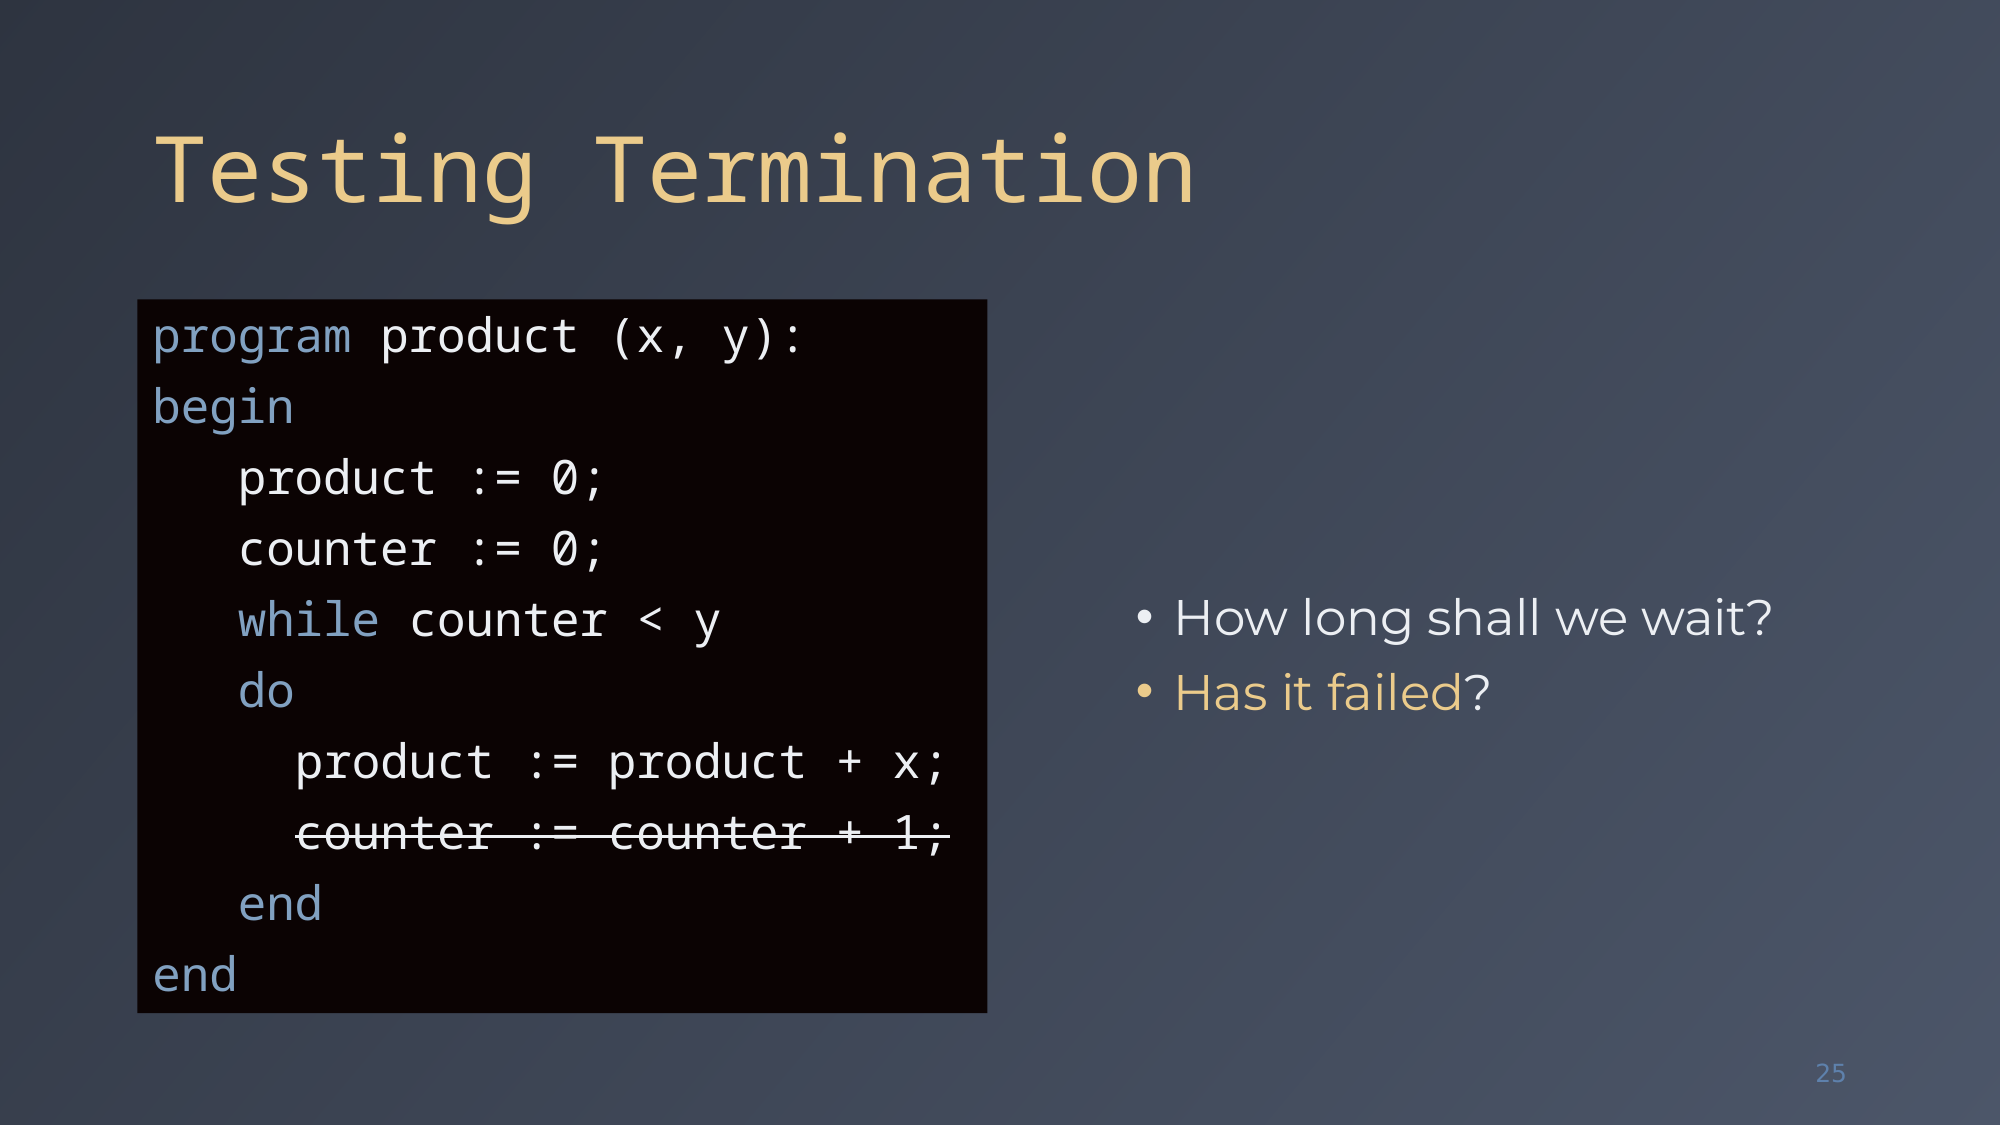

# Testing Termination
program product (x, y):
begin
   product := 0;
   counter := 0;
   while counter < y
   do
	product := product + x;
	counter := counter + 1;
   end
end
How long shall we wait?
Has it failed?
25